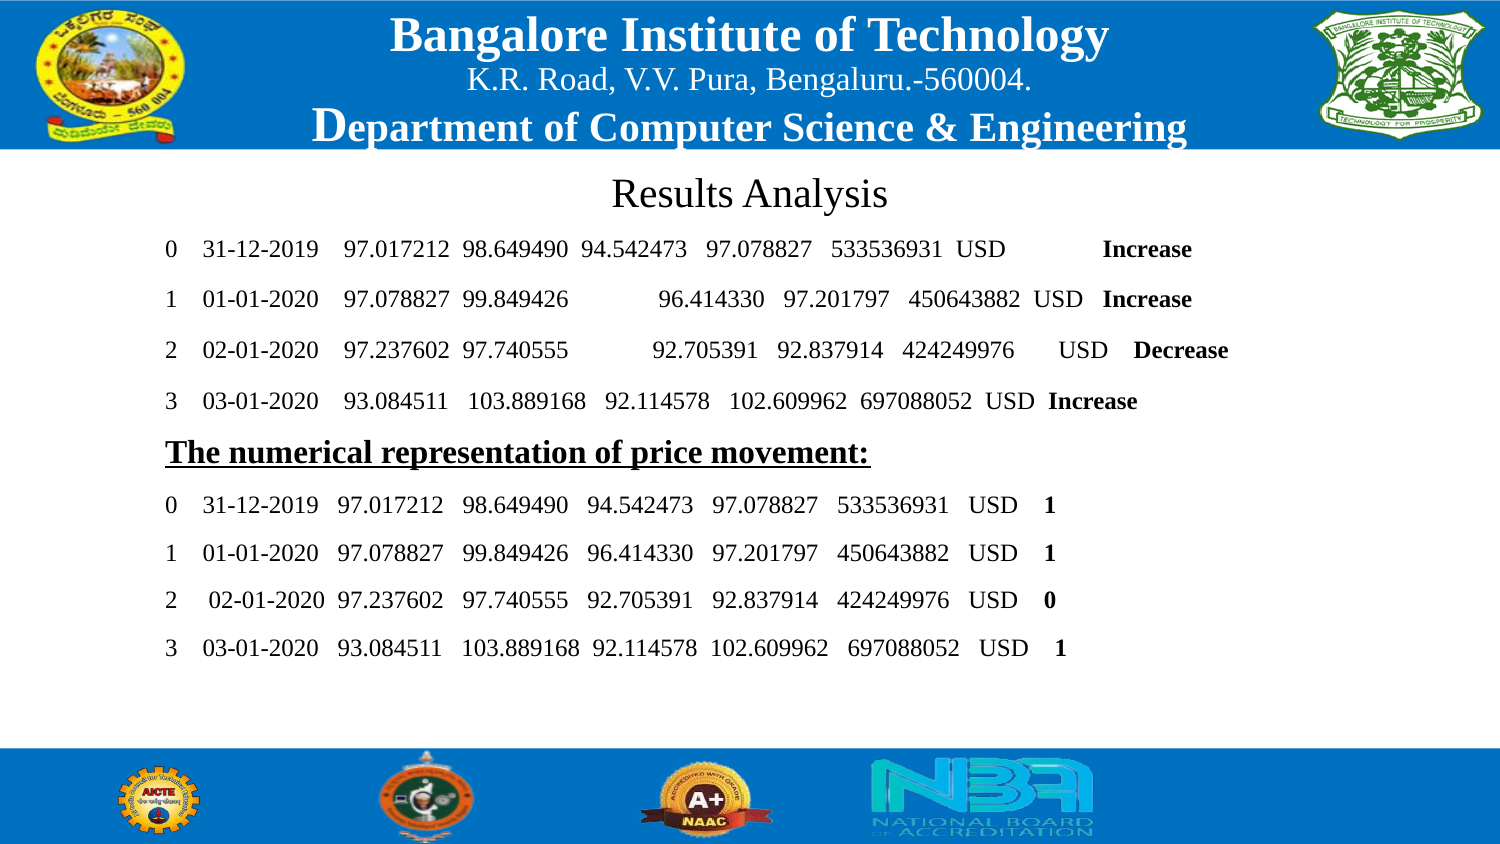

# Results Analysis
0	31-12-2019    97.017212  98.649490  94.542473   97.078827   533536931  USD	Increase
1	01-01-2020    97.078827  99.849426	 96.414330   97.201797   450643882  USD	Increase
2	02-01-2020    97.237602  97.740555	92.705391   92.837914   424249976       USD    Decrease
3	03-01-2020    93.084511   103.889168   92.114578   102.609962  697088052  USD  Increase
The numerical representation of price movement:
0	31-12-2019   97.017212   98.649490   94.542473   97.078827   533536931   USD    1
1	01-01-2020   97.078827   99.849426   96.414330   97.201797   450643882   USD    1
2	 02-01-2020  97.237602   97.740555   92.705391   92.837914   424249976   USD    0
3	03-01-2020   93.084511   103.889168  92.114578  102.609962   697088052   USD    1